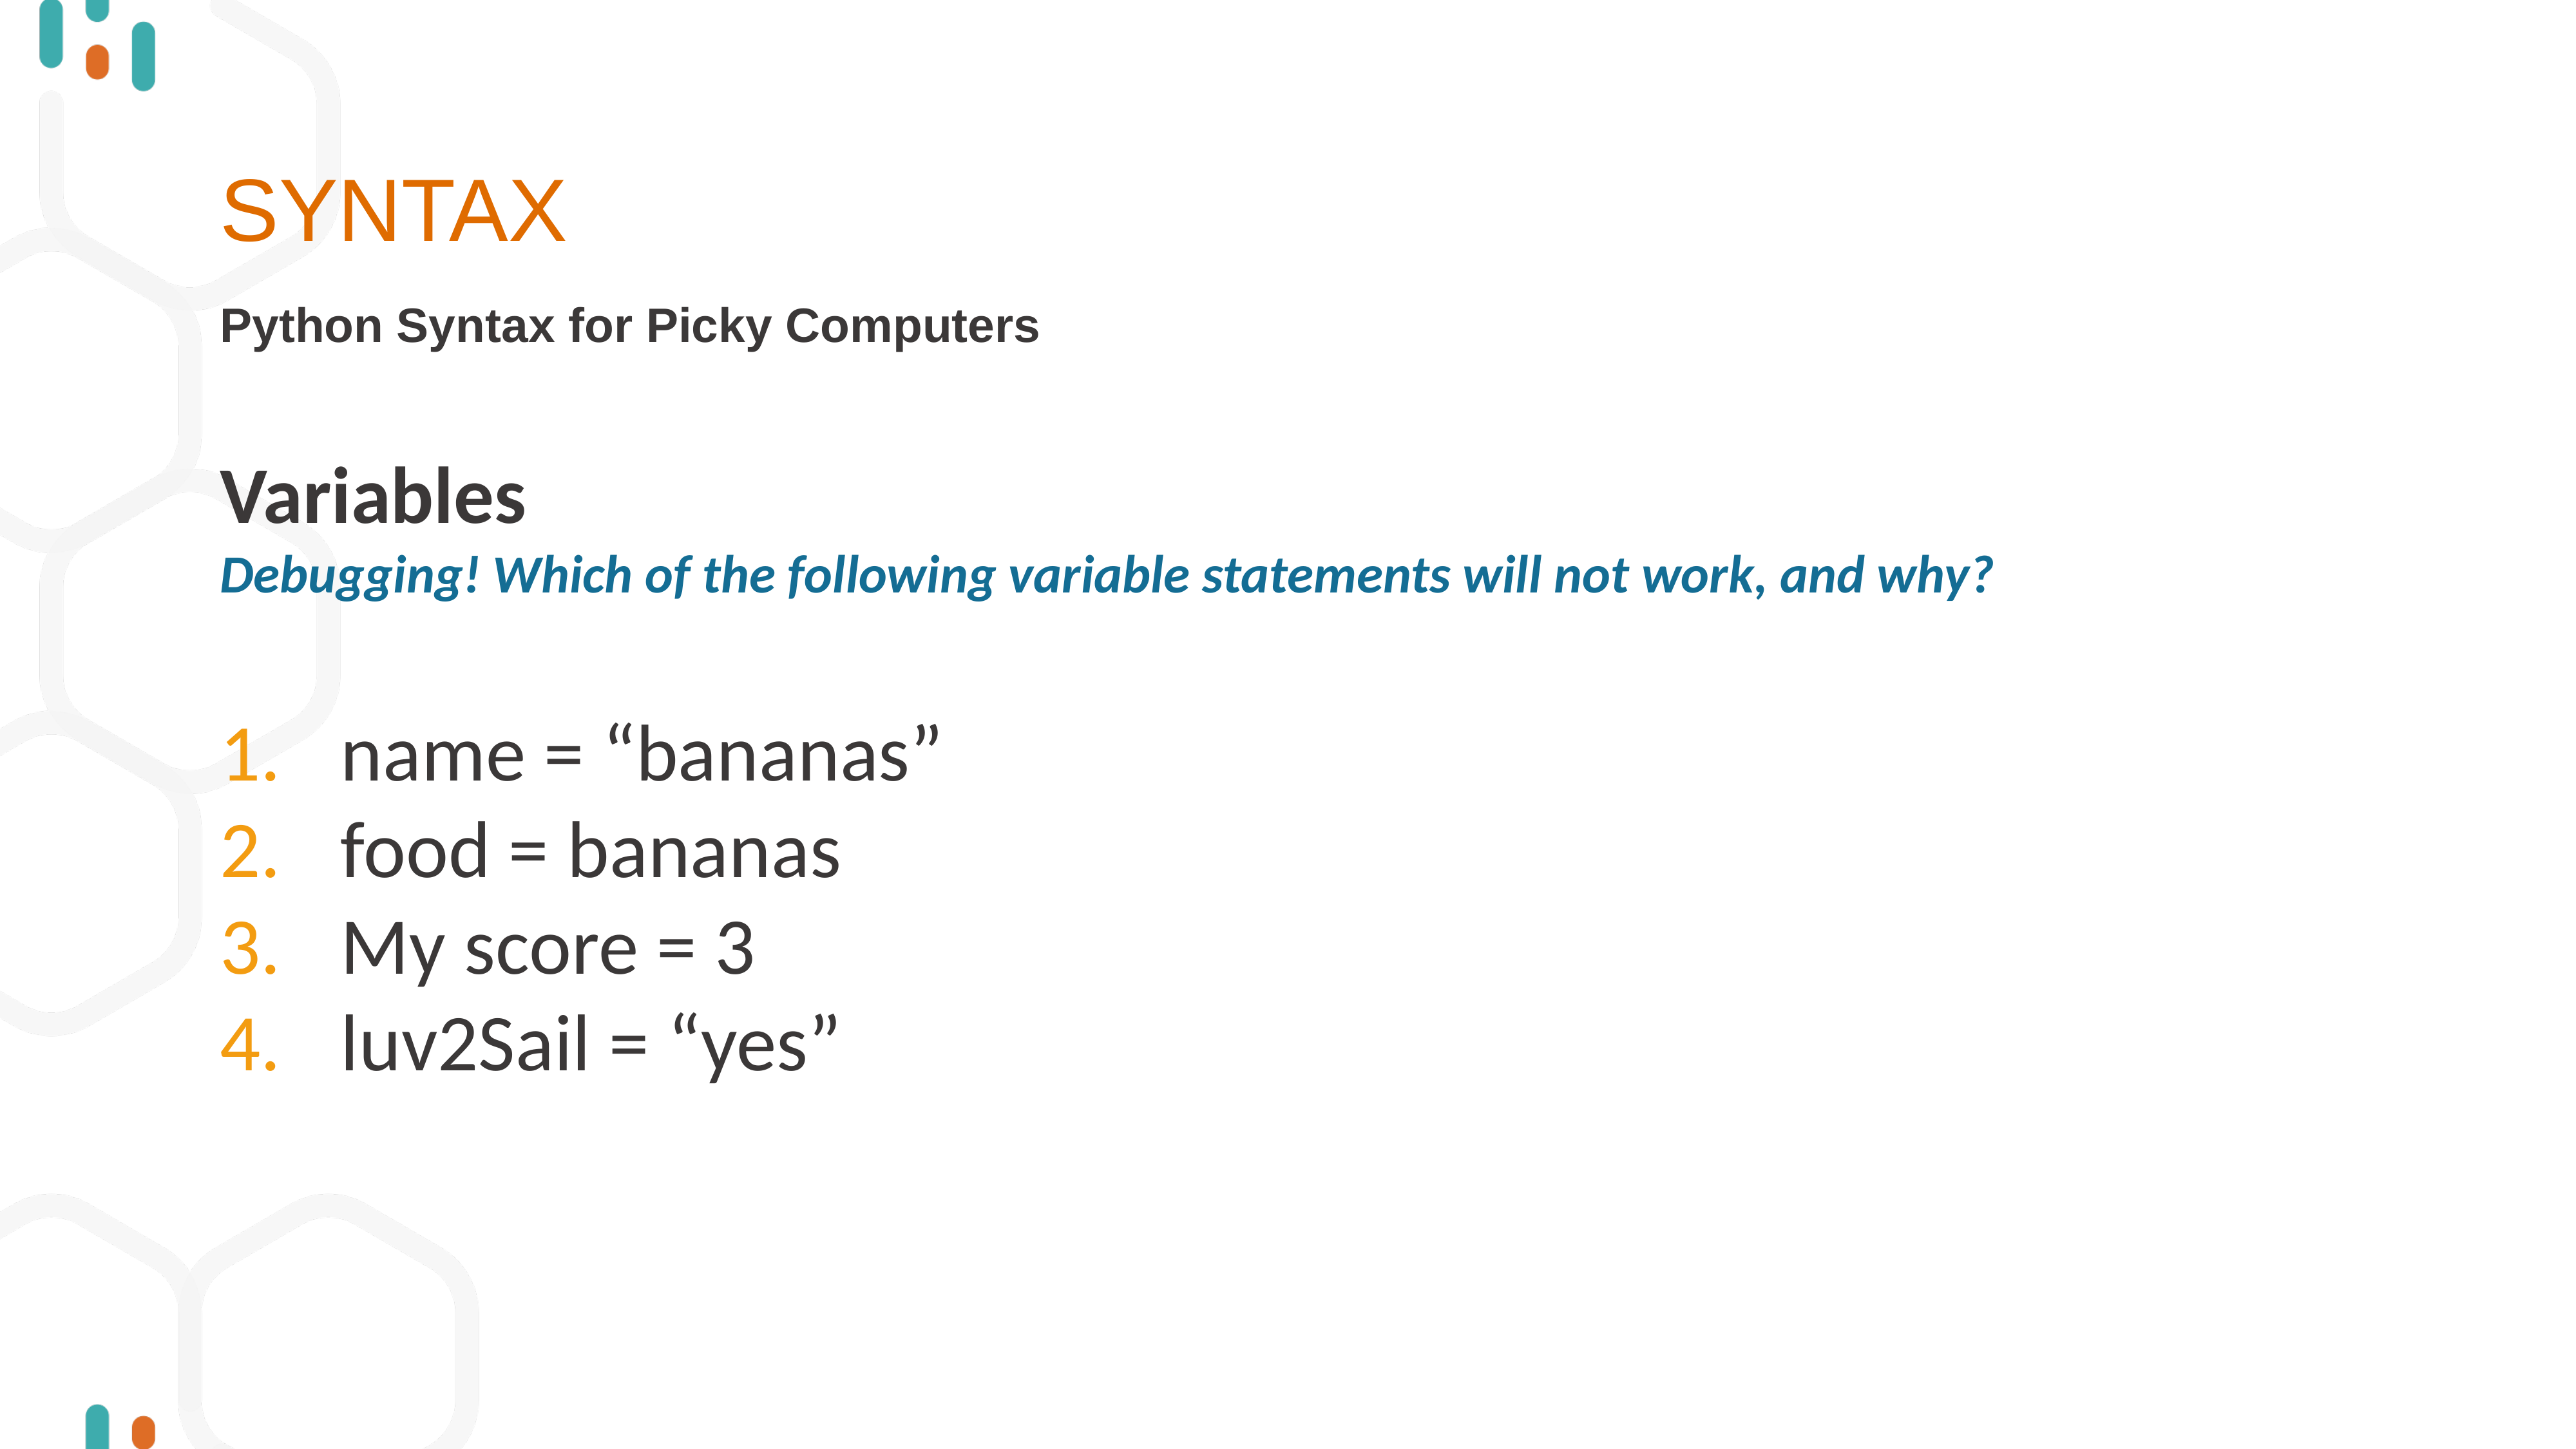

# SYNTAX
Python Syntax for Picky Computers
Variables
Debugging! Which of the following variable statements will not work, and why?

name = “bananas”
food = bananas
My score = 3
luv2Sail = “yes”